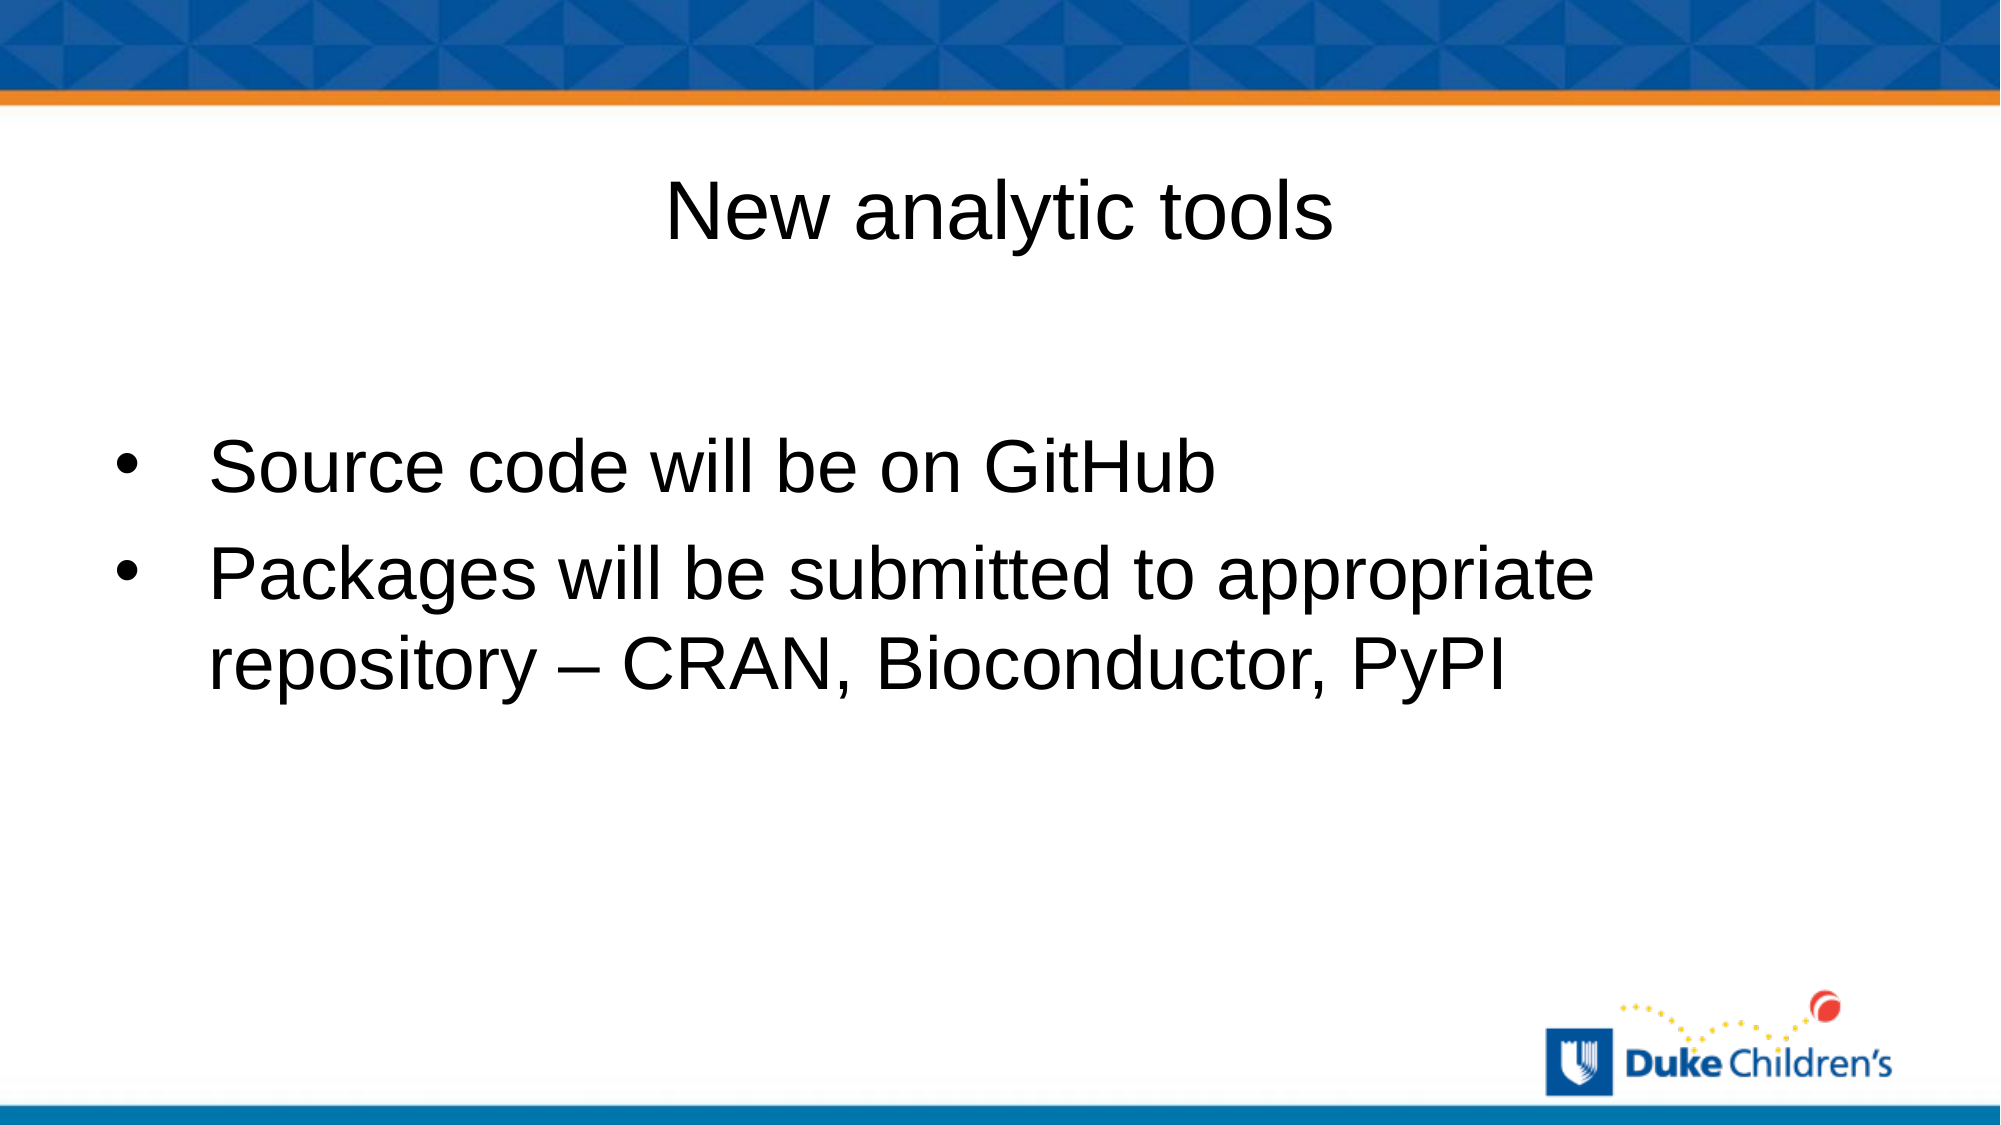

# New analytic tools
Source code will be on GitHub
Packages will be submitted to appropriate repository – CRAN, Bioconductor, PyPI